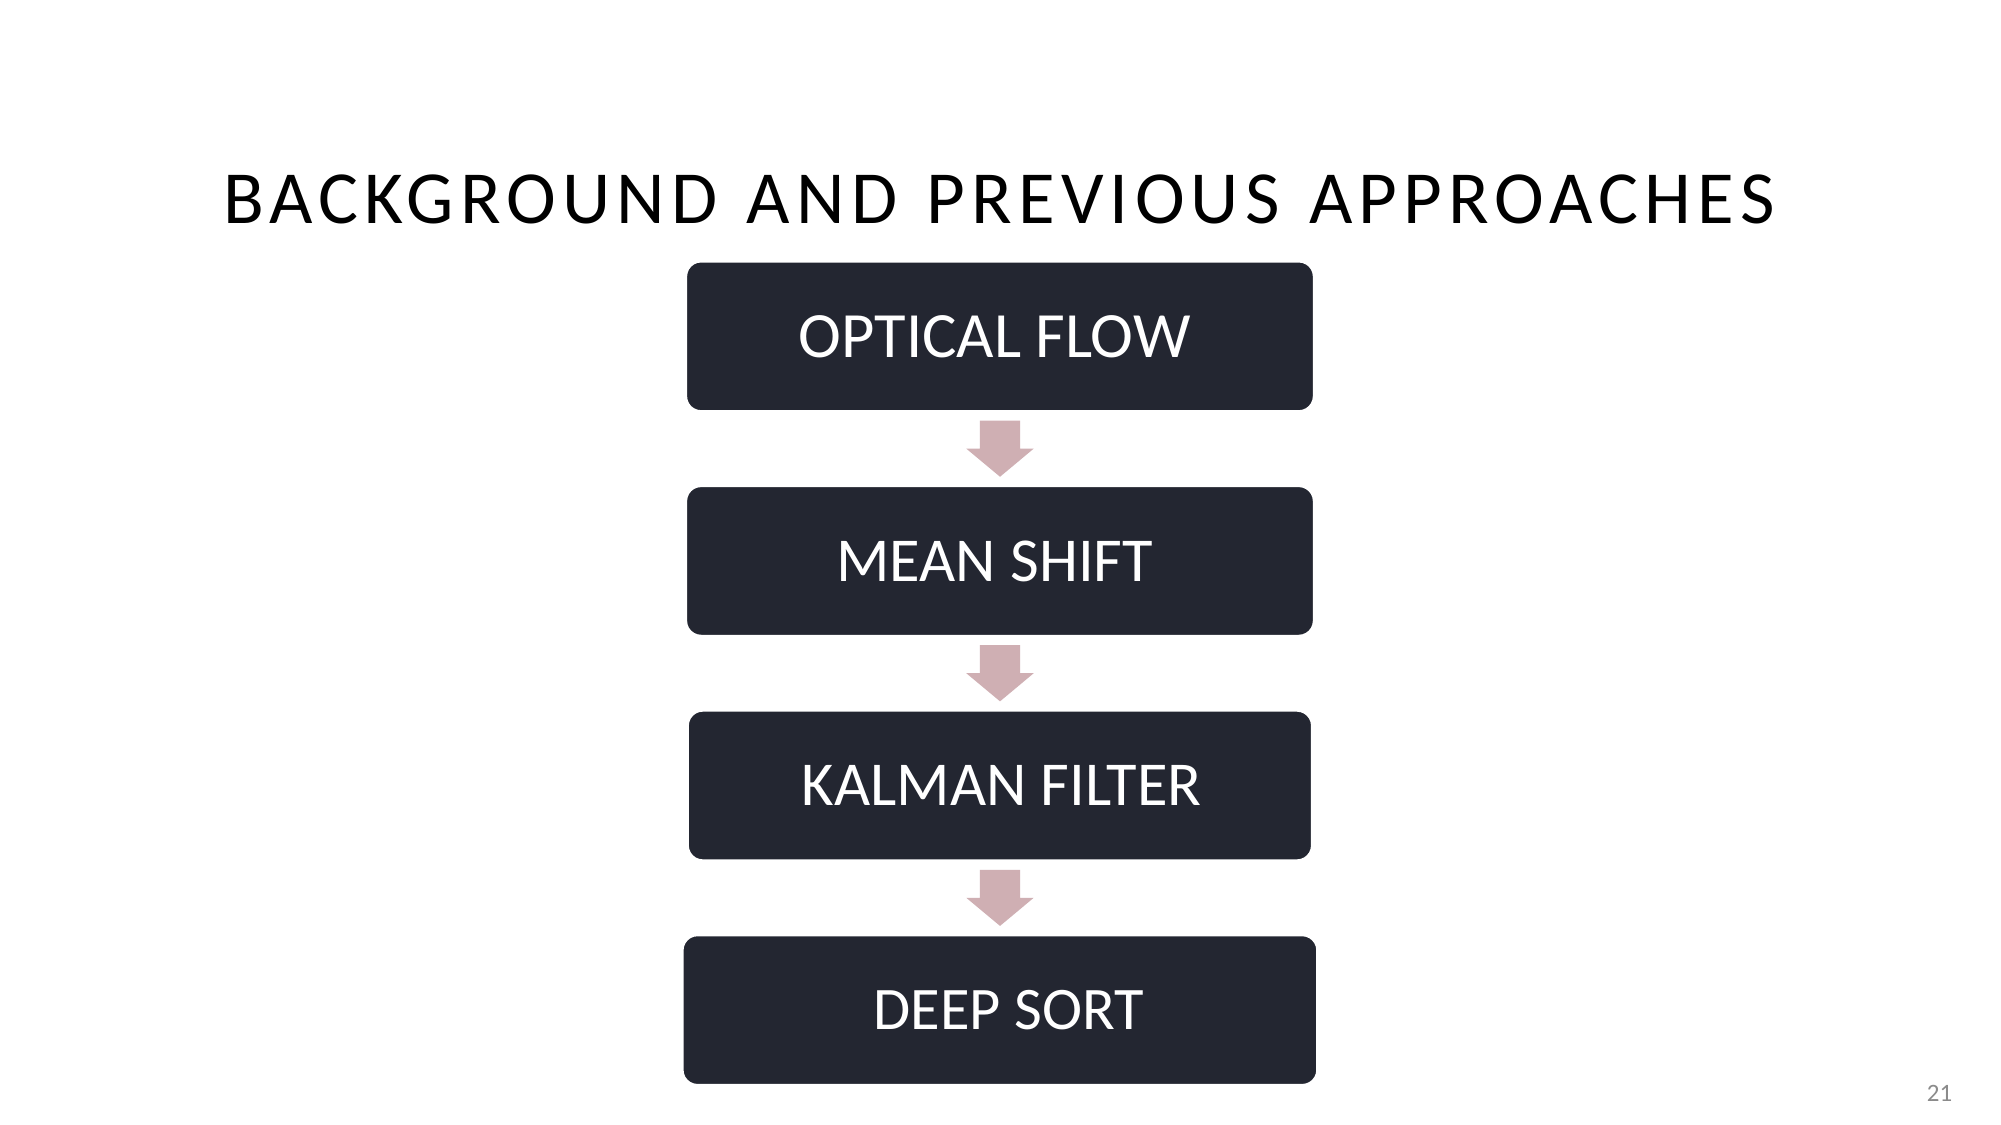

# BACKGROUND AND PREVIOUS APPROACHES
OPTICAL FLOW

MEAN SHIFT

KALMAN FILTER

 DEEP SORT
21